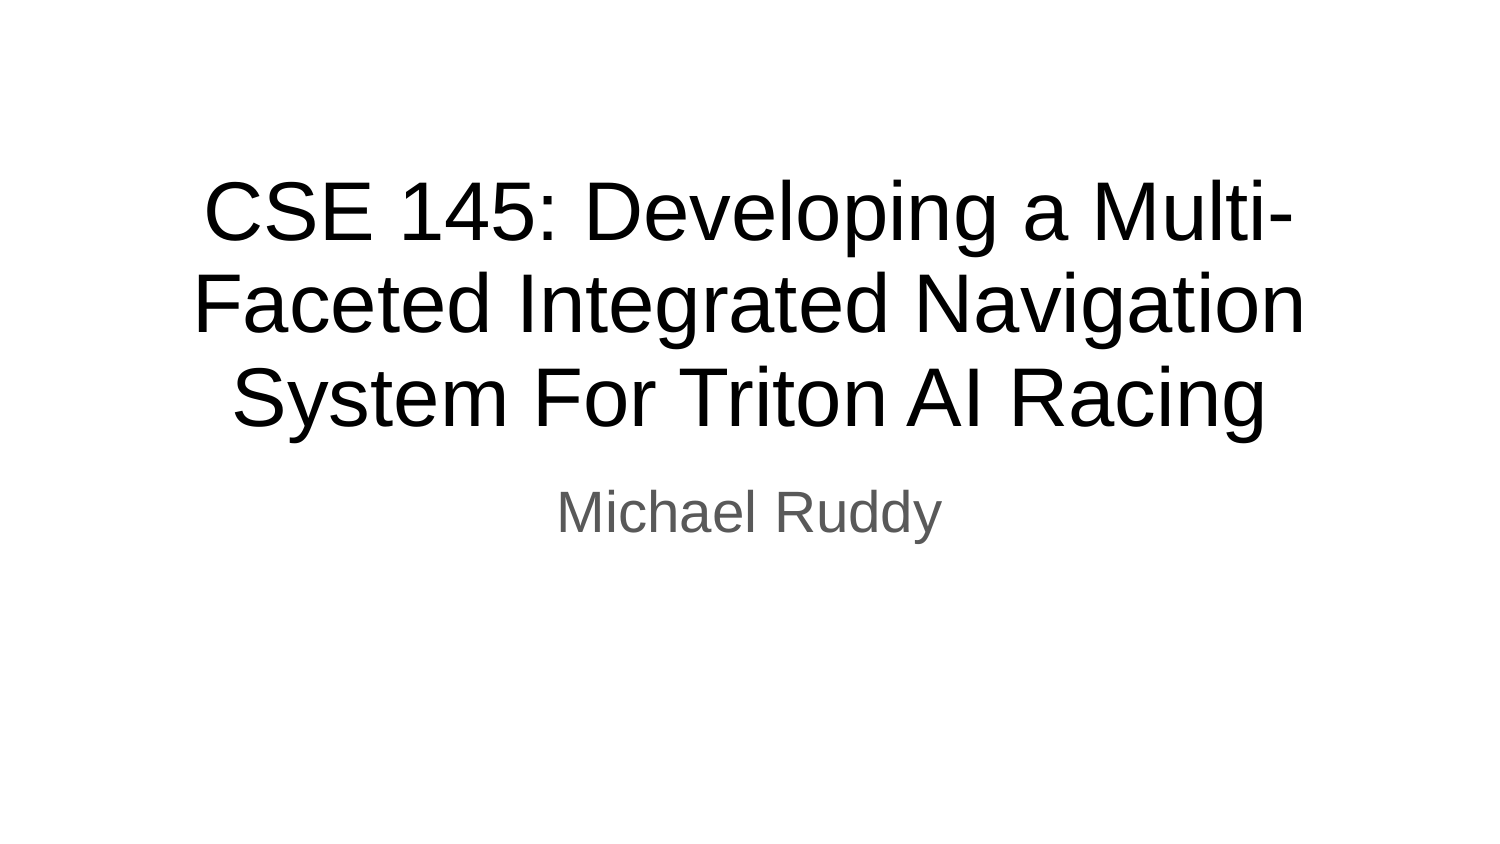

# CSE 145: Developing a Multi-Faceted Integrated Navigation System For Triton AI Racing
Michael Ruddy